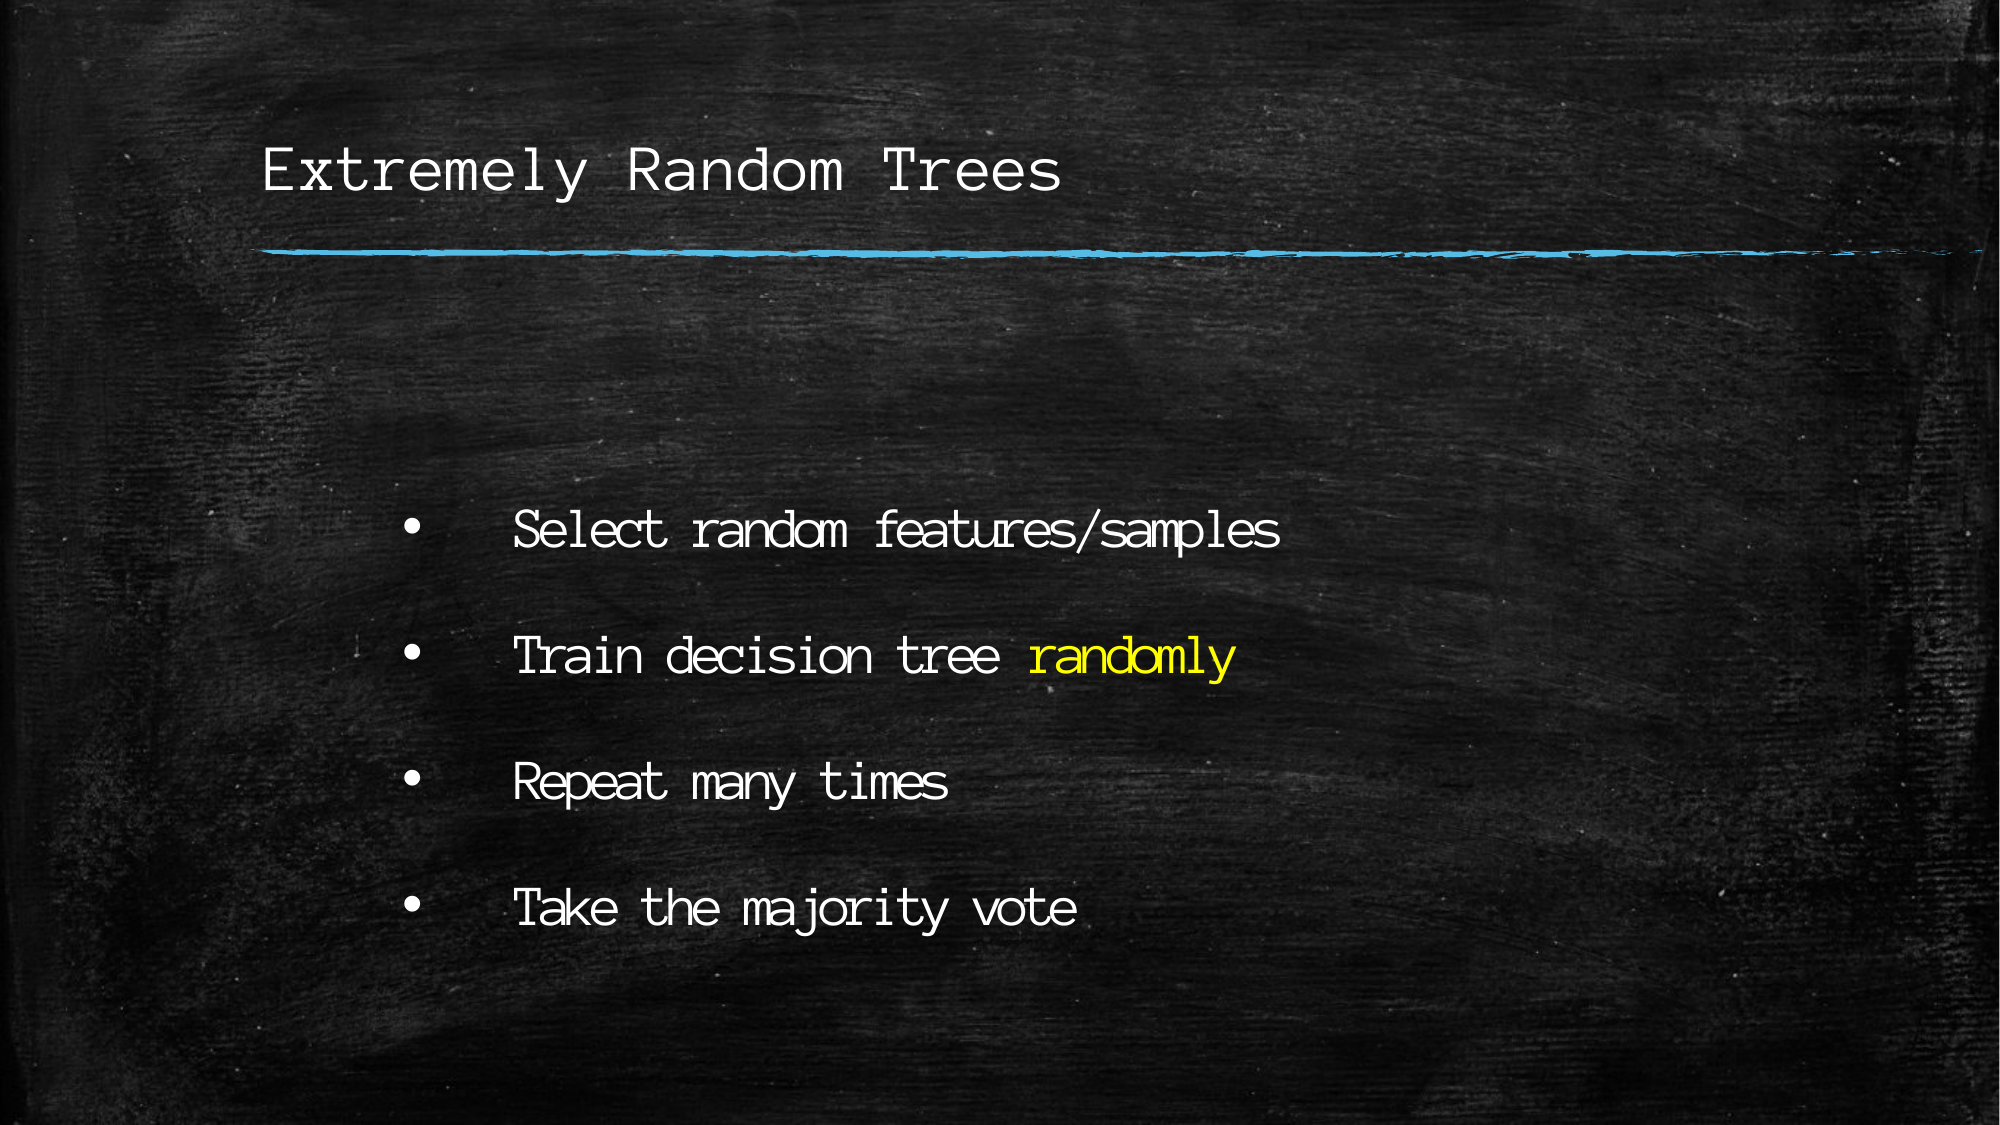

# Extremely Random Trees
Select random features/samples

Train decision tree randomly

Repeat many times

Take the majority vote